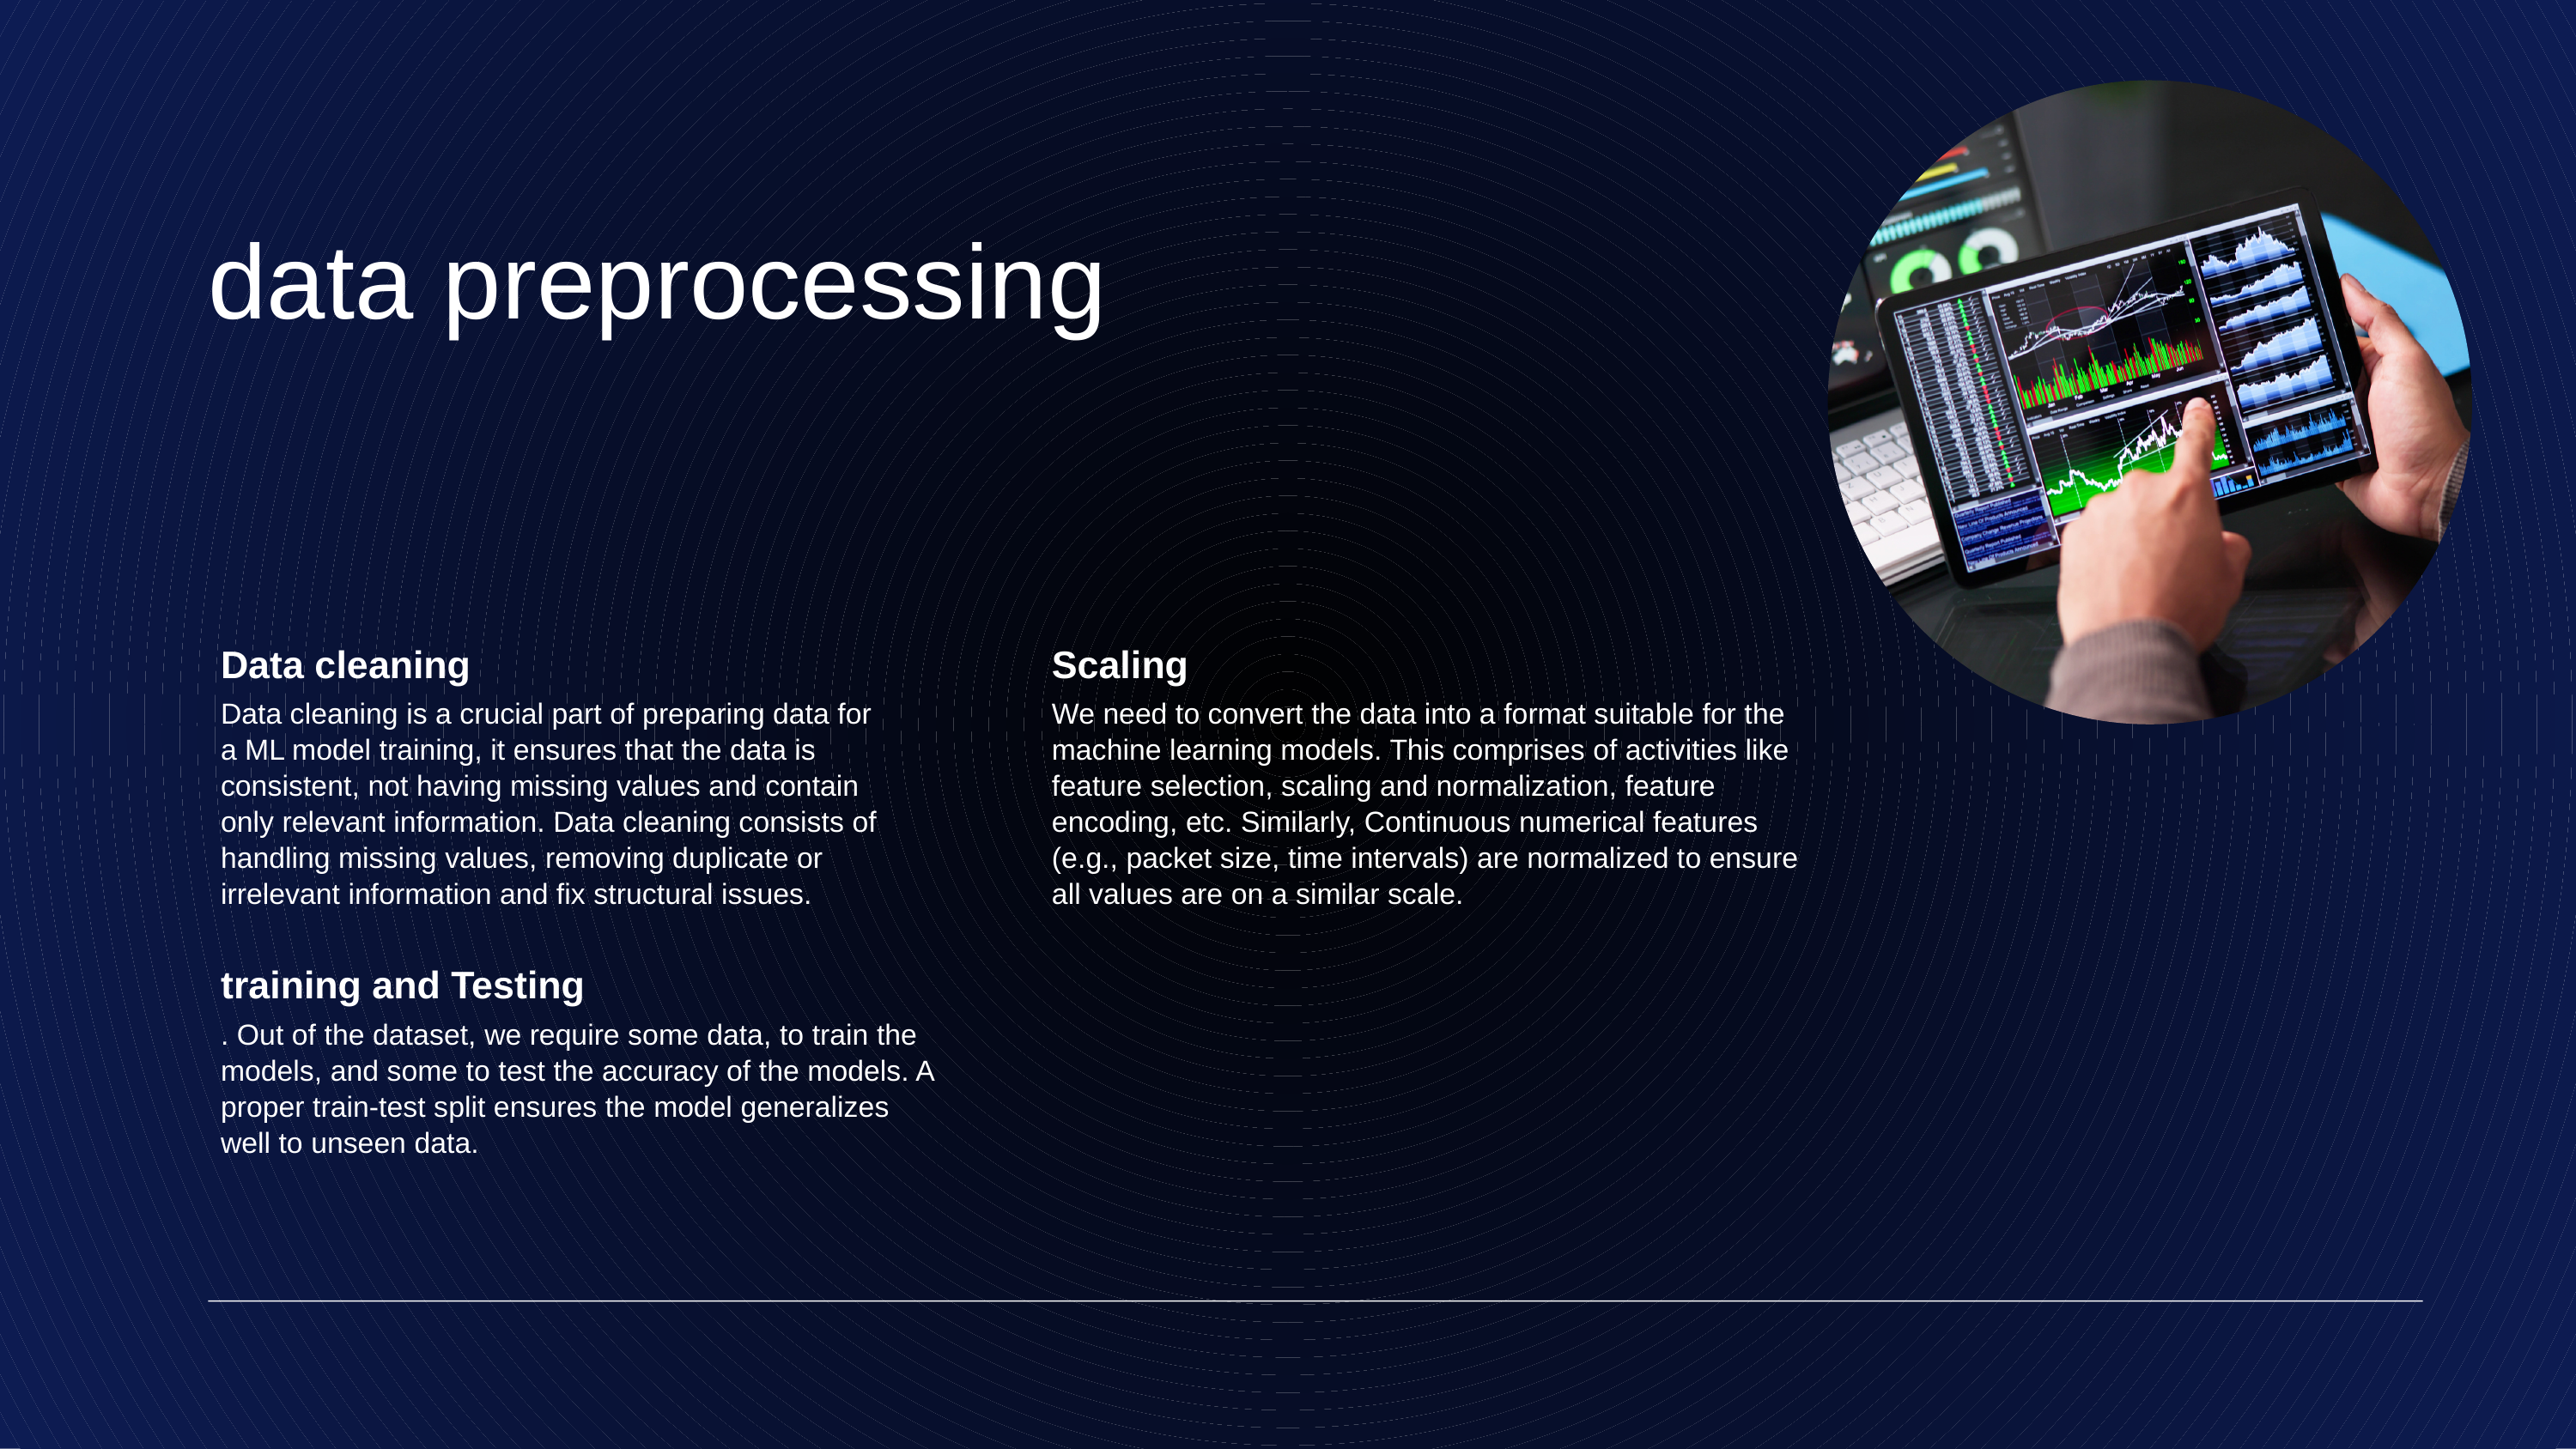

data preprocessing
Data cleaning
Scaling
Data cleaning is a crucial part of preparing data for a ML model training, it ensures that the data is consistent, not having missing values and contain only relevant information. Data cleaning consists of handling missing values, removing duplicate or irrelevant information and fix structural issues.
We need to convert the data into a format suitable for the machine learning models. This comprises of activities like feature selection, scaling and normalization, feature encoding, etc. Similarly, Continuous numerical features (e.g., packet size, time intervals) are normalized to ensure all values are on a similar scale.

training and Testing
. Out of the dataset, we require some data, to train the models, and some to test the accuracy of the models. A proper train-test split ensures the model generalizes well to unseen data.